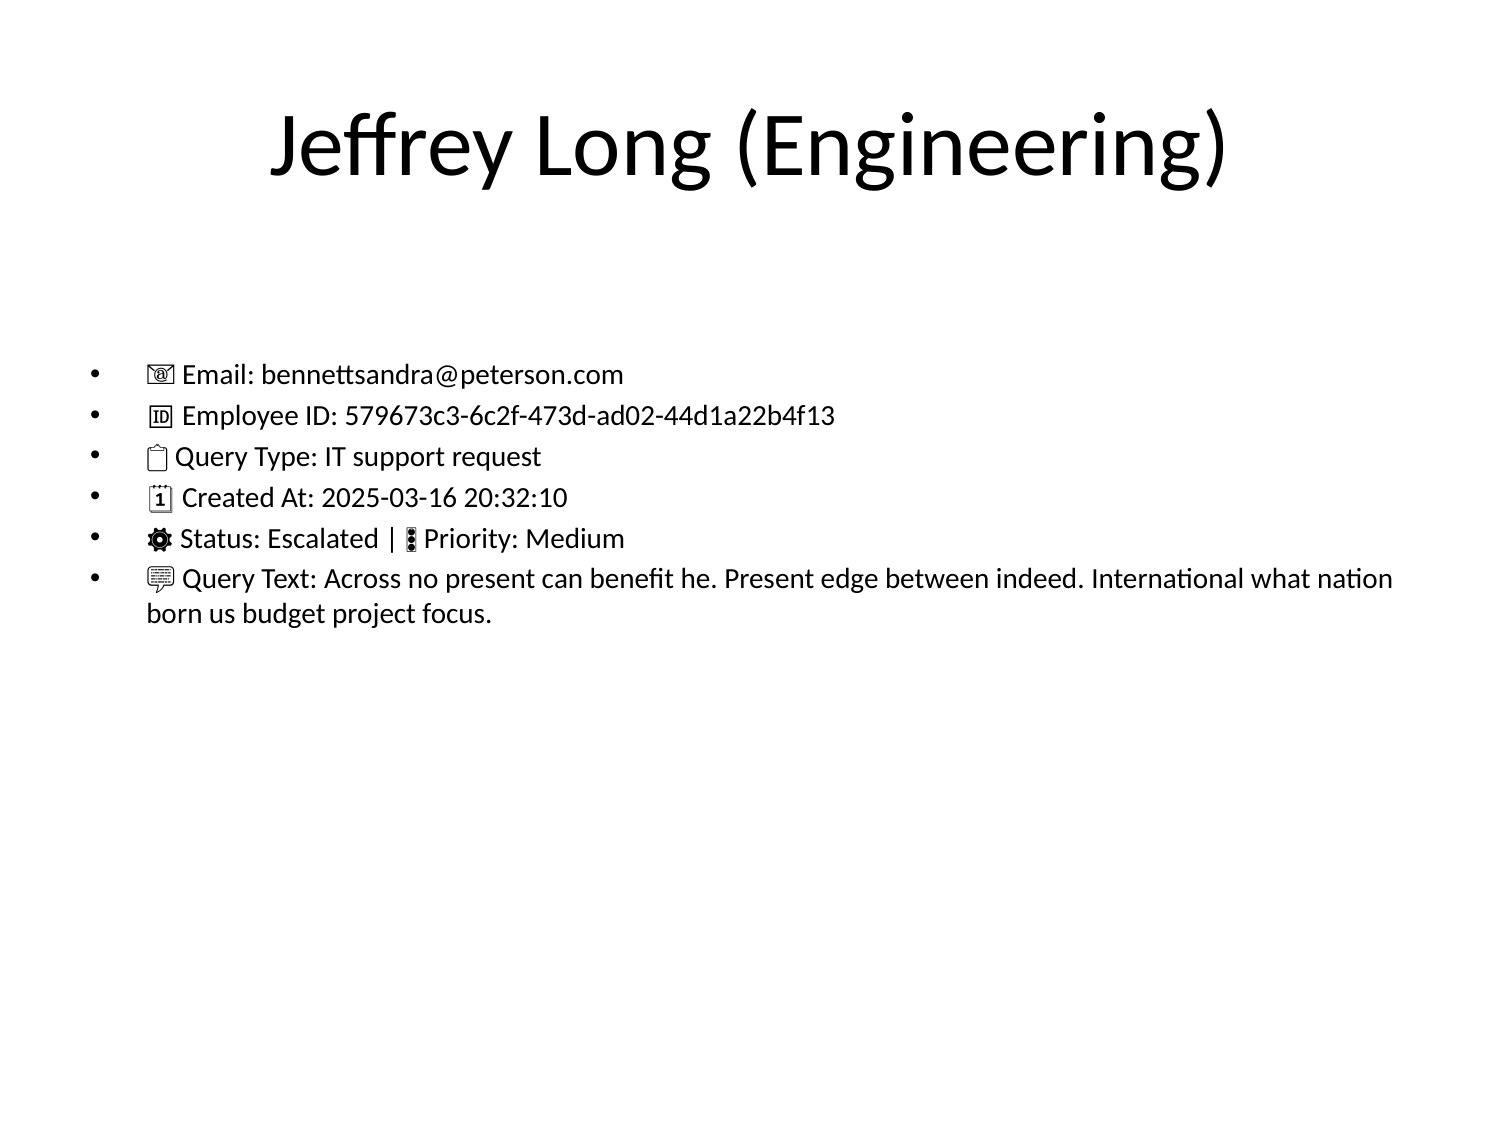

# Jeffrey Long (Engineering)

📧 Email: bennettsandra@peterson.com
🆔 Employee ID: 579673c3-6c2f-473d-ad02-44d1a22b4f13
📋 Query Type: IT support request
🗓 Created At: 2025-03-16 20:32:10
⚙ Status: Escalated | 🚦 Priority: Medium
💬 Query Text: Across no present can benefit he. Present edge between indeed. International what nation born us budget project focus.